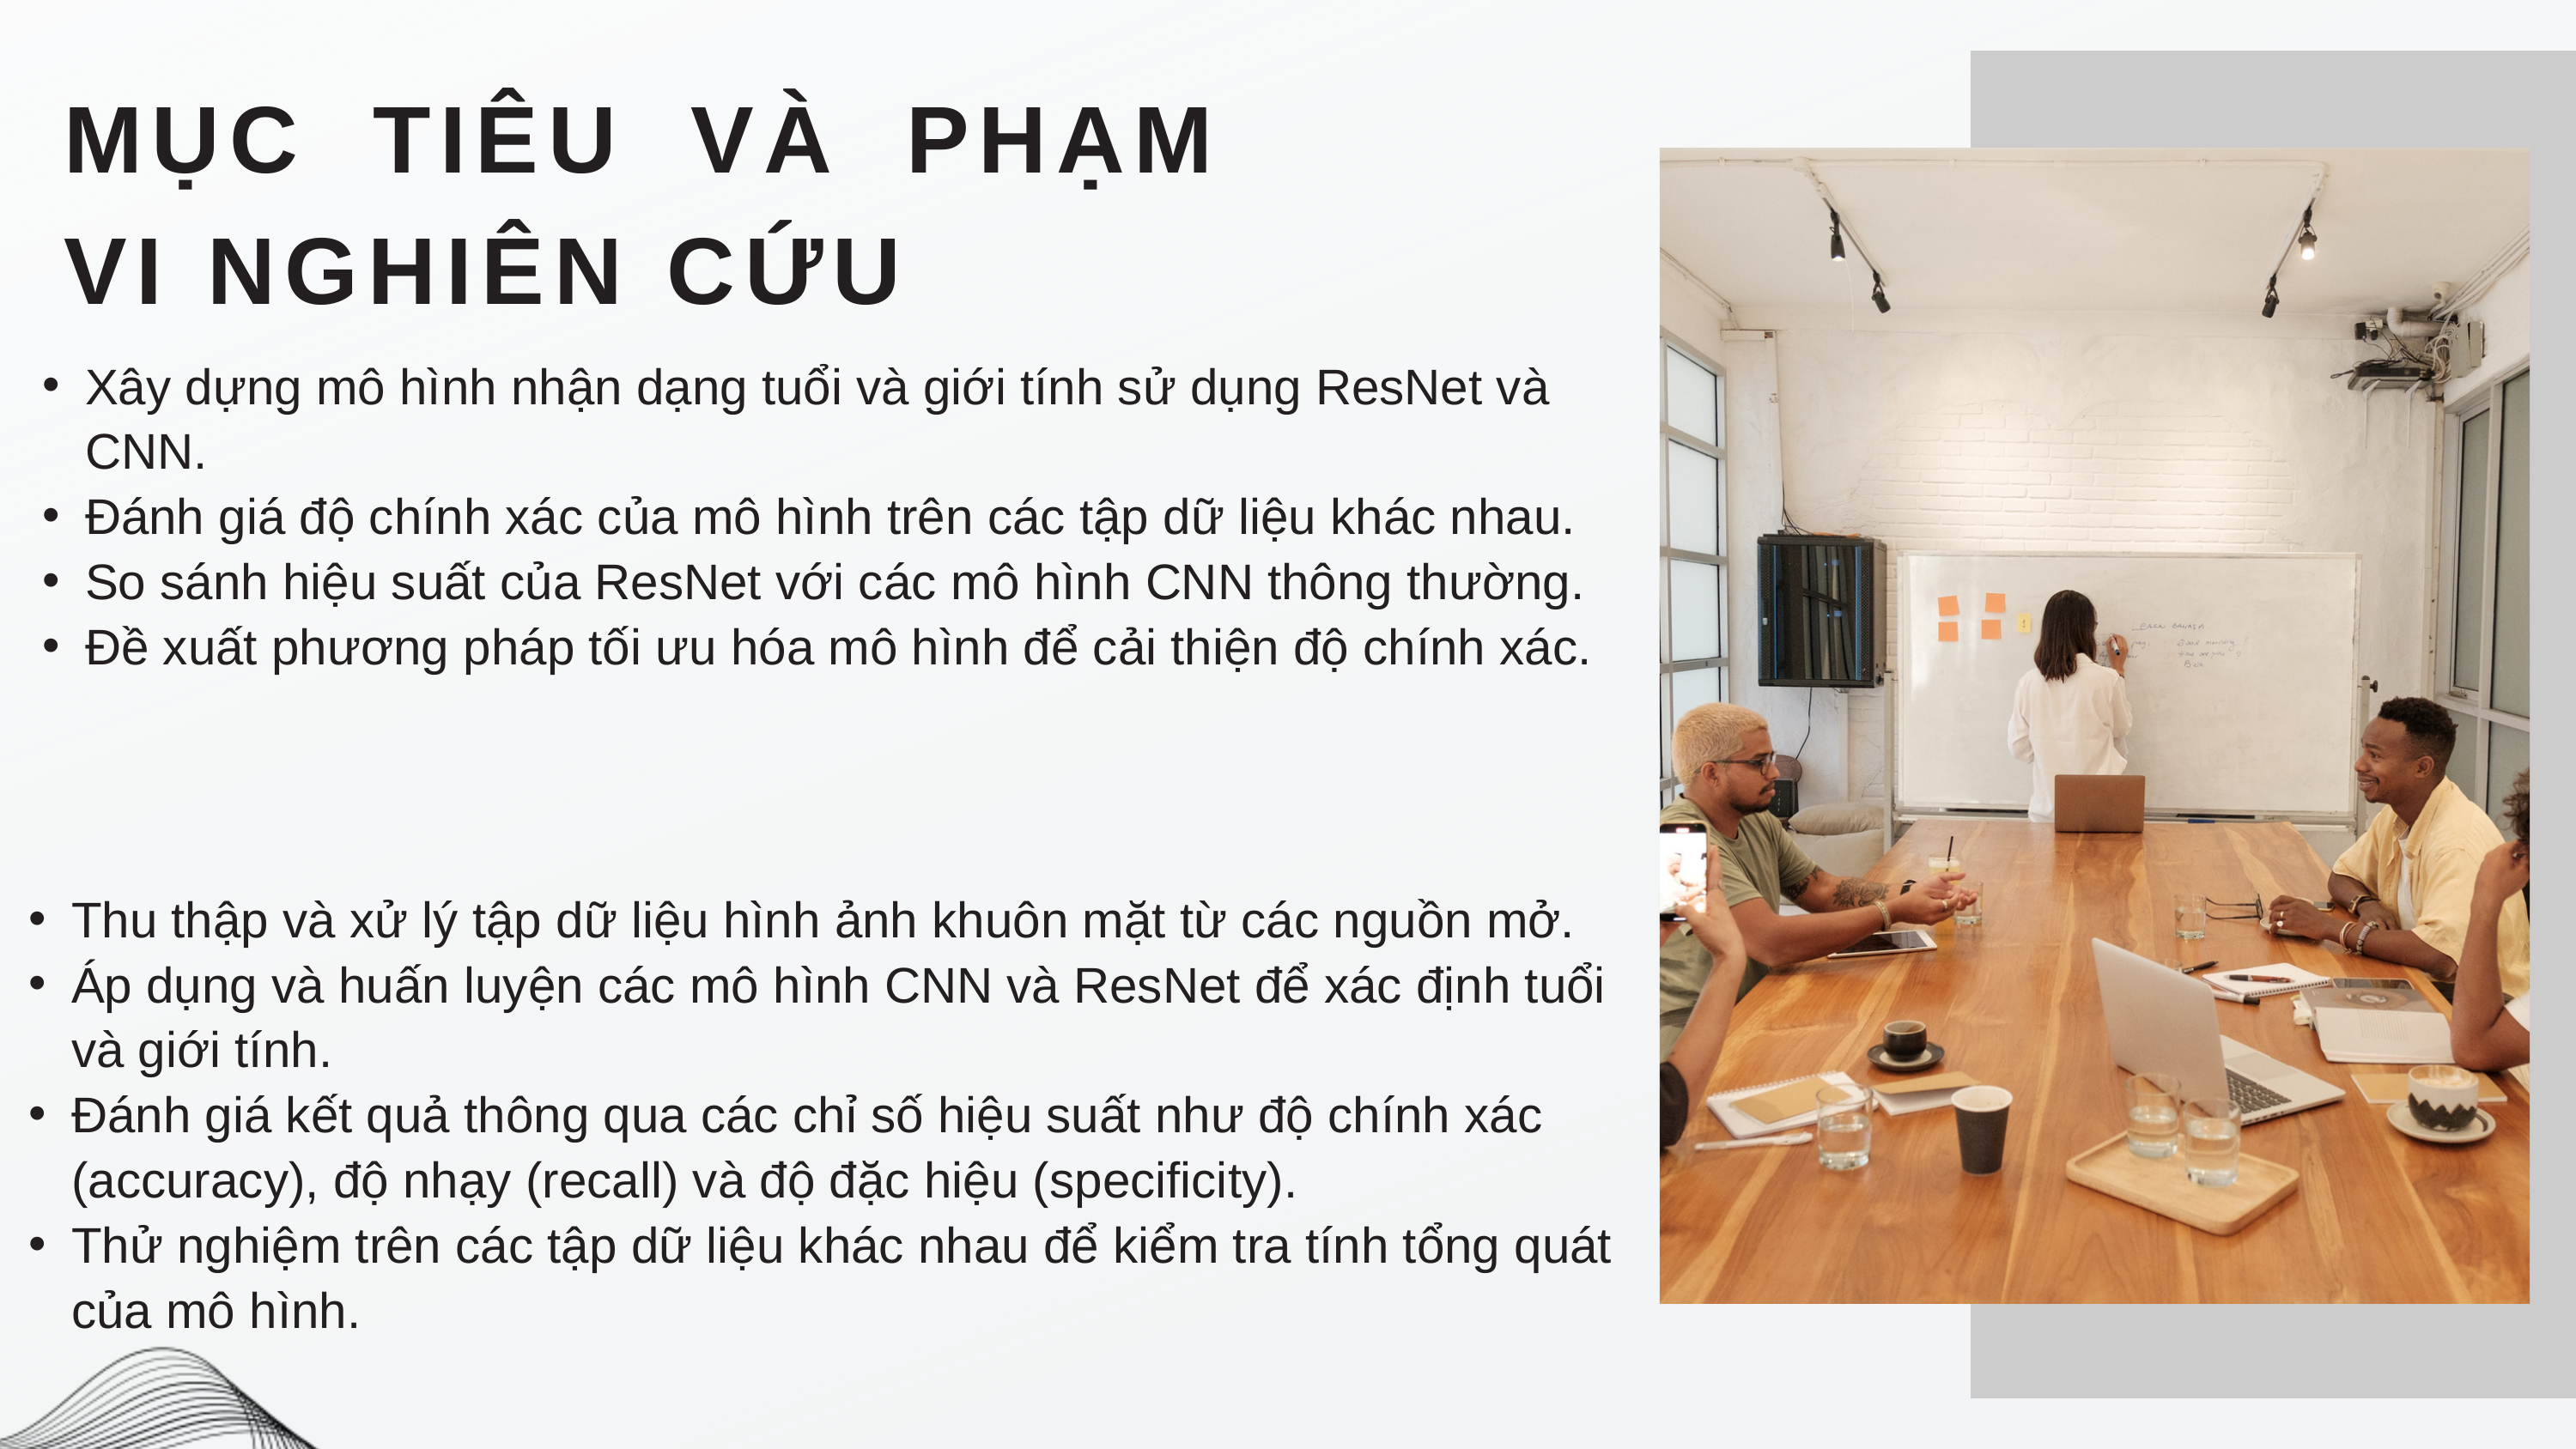

MỤC TIÊU VÀ PHẠM VI NGHIÊN CỨU

Xây dựng mô hình nhận dạng tuổi và giới tính sử dụng ResNet và CNN.
Đánh giá độ chính xác của mô hình trên các tập dữ liệu khác nhau.
So sánh hiệu suất của ResNet với các mô hình CNN thông thường.
Đề xuất phương pháp tối ưu hóa mô hình để cải thiện độ chính xác.

Thu thập và xử lý tập dữ liệu hình ảnh khuôn mặt từ các nguồn mở.
Áp dụng và huấn luyện các mô hình CNN và ResNet để xác định tuổi và giới tính.
Đánh giá kết quả thông qua các chỉ số hiệu suất như độ chính xác (accuracy), độ nhạy (recall) và độ đặc hiệu (specificity).
Thử nghiệm trên các tập dữ liệu khác nhau để kiểm tra tính tổng quát của mô hình.